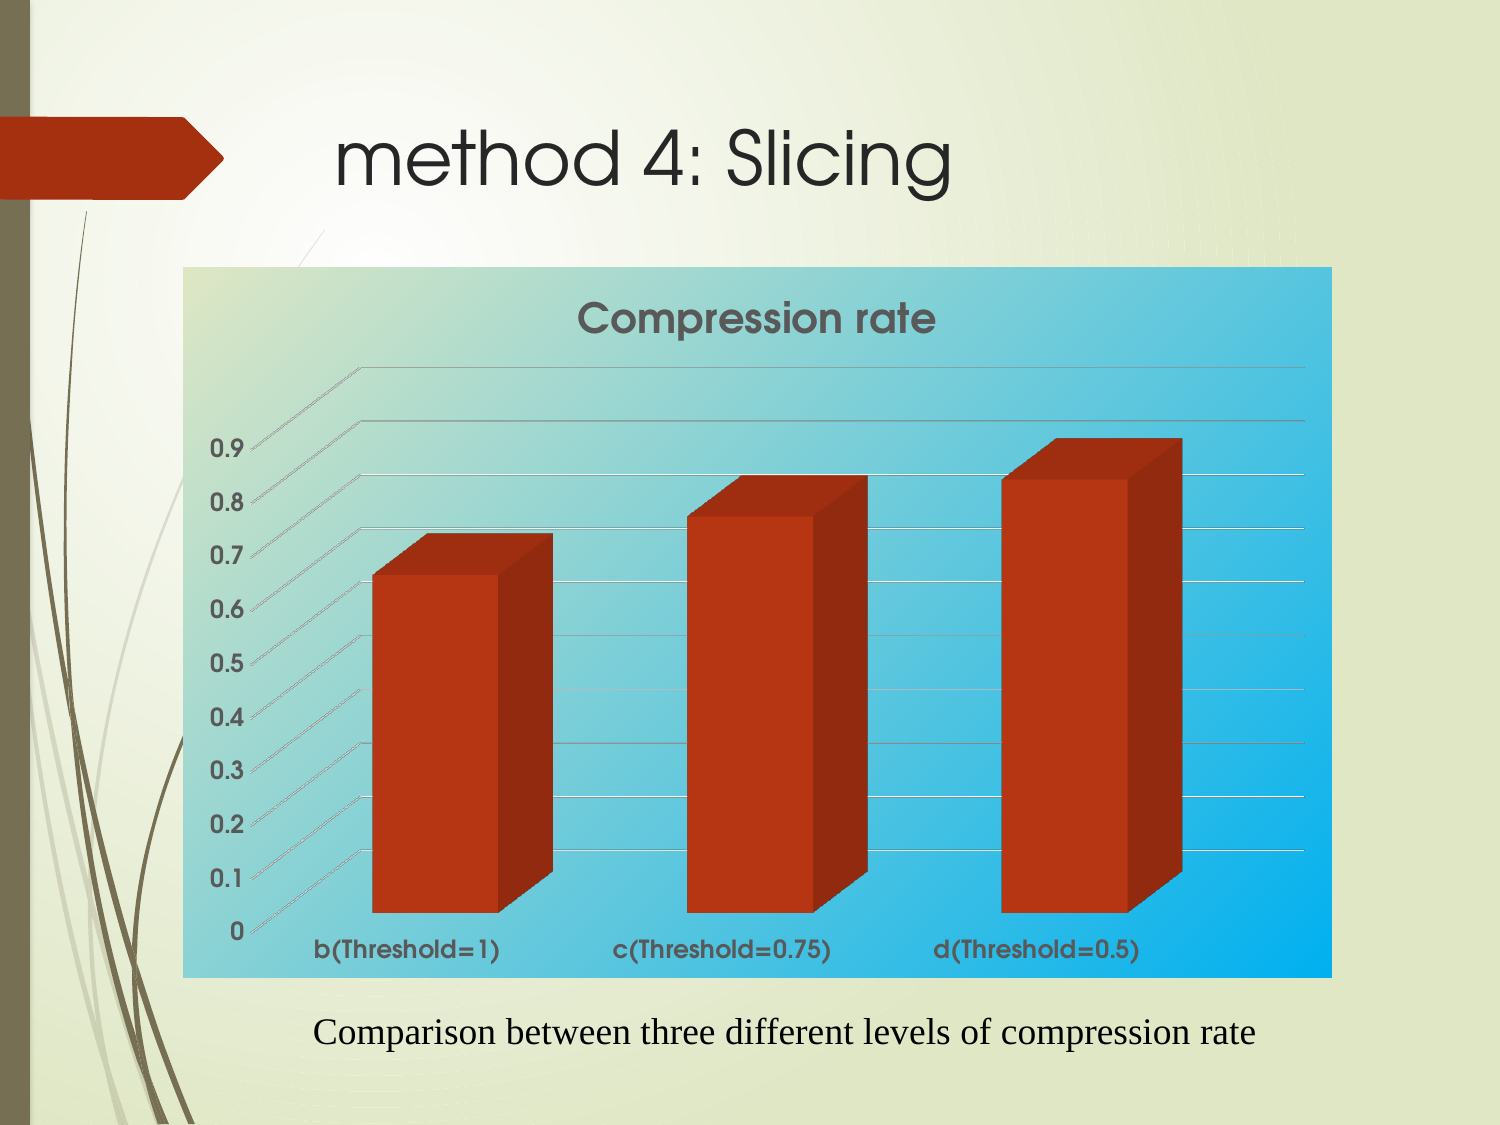

# method 4: Slicing

[unsupported chart]

Comparison between three different levels of compression rate